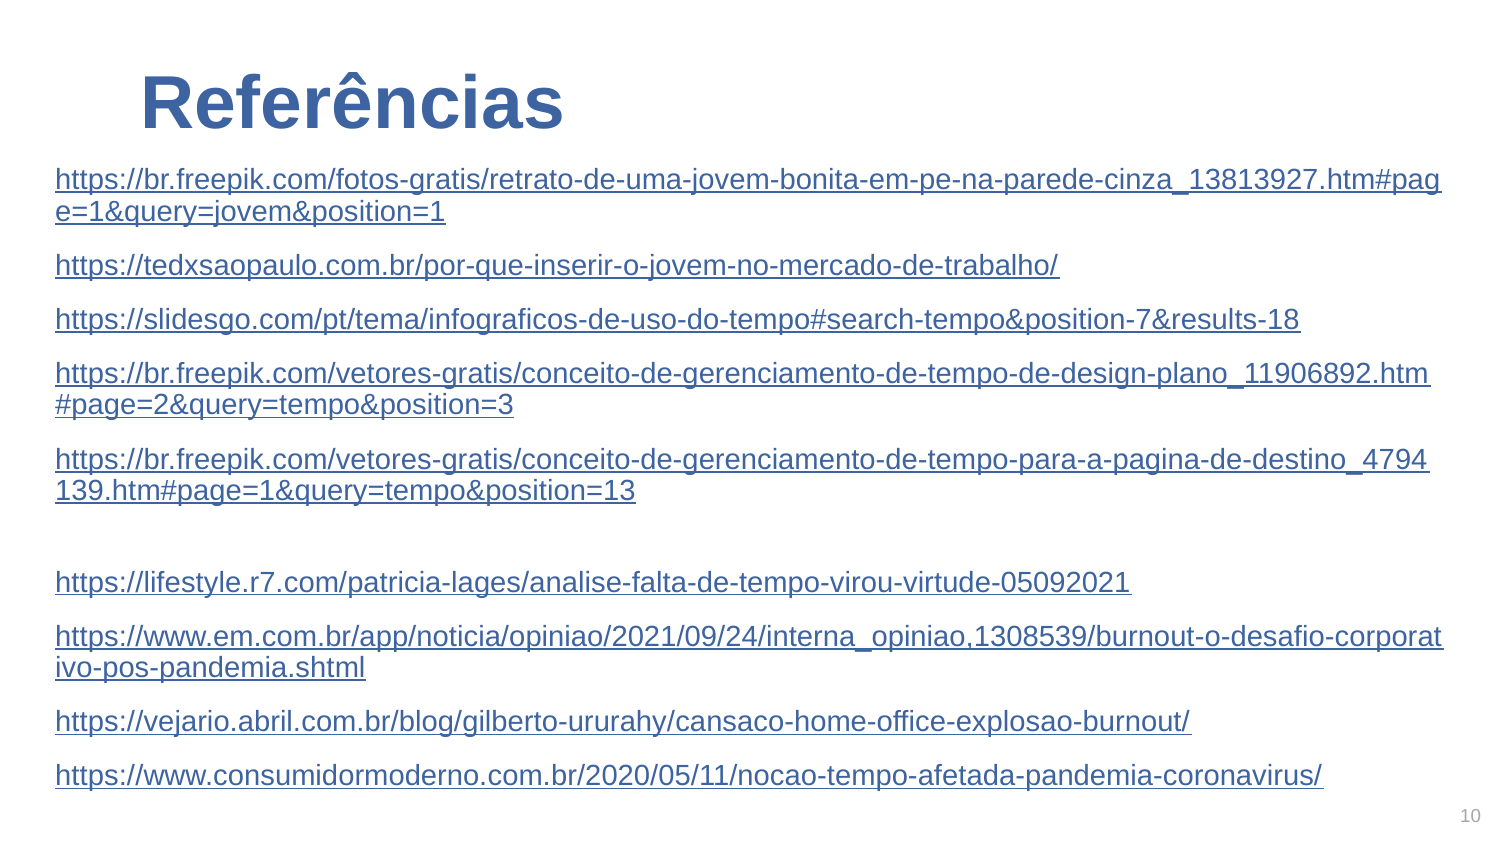

# Referências
https://br.freepik.com/fotos-gratis/retrato-de-uma-jovem-bonita-em-pe-na-parede-cinza_13813927.htm#page=1&query=jovem&position=1
https://tedxsaopaulo.com.br/por-que-inserir-o-jovem-no-mercado-de-trabalho/
https://slidesgo.com/pt/tema/infograficos-de-uso-do-tempo#search-tempo&position-7&results-18
https://br.freepik.com/vetores-gratis/conceito-de-gerenciamento-de-tempo-de-design-plano_11906892.htm#page=2&query=tempo&position=3
https://br.freepik.com/vetores-gratis/conceito-de-gerenciamento-de-tempo-para-a-pagina-de-destino_4794139.htm#page=1&query=tempo&position=13
https://lifestyle.r7.com/patricia-lages/analise-falta-de-tempo-virou-virtude-05092021
https://www.em.com.br/app/noticia/opiniao/2021/09/24/interna_opiniao,1308539/burnout-o-desafio-corporativo-pos-pandemia.shtml
https://vejario.abril.com.br/blog/gilberto-ururahy/cansaco-home-office-explosao-burnout/
https://www.consumidormoderno.com.br/2020/05/11/nocao-tempo-afetada-pandemia-coronavirus/

10